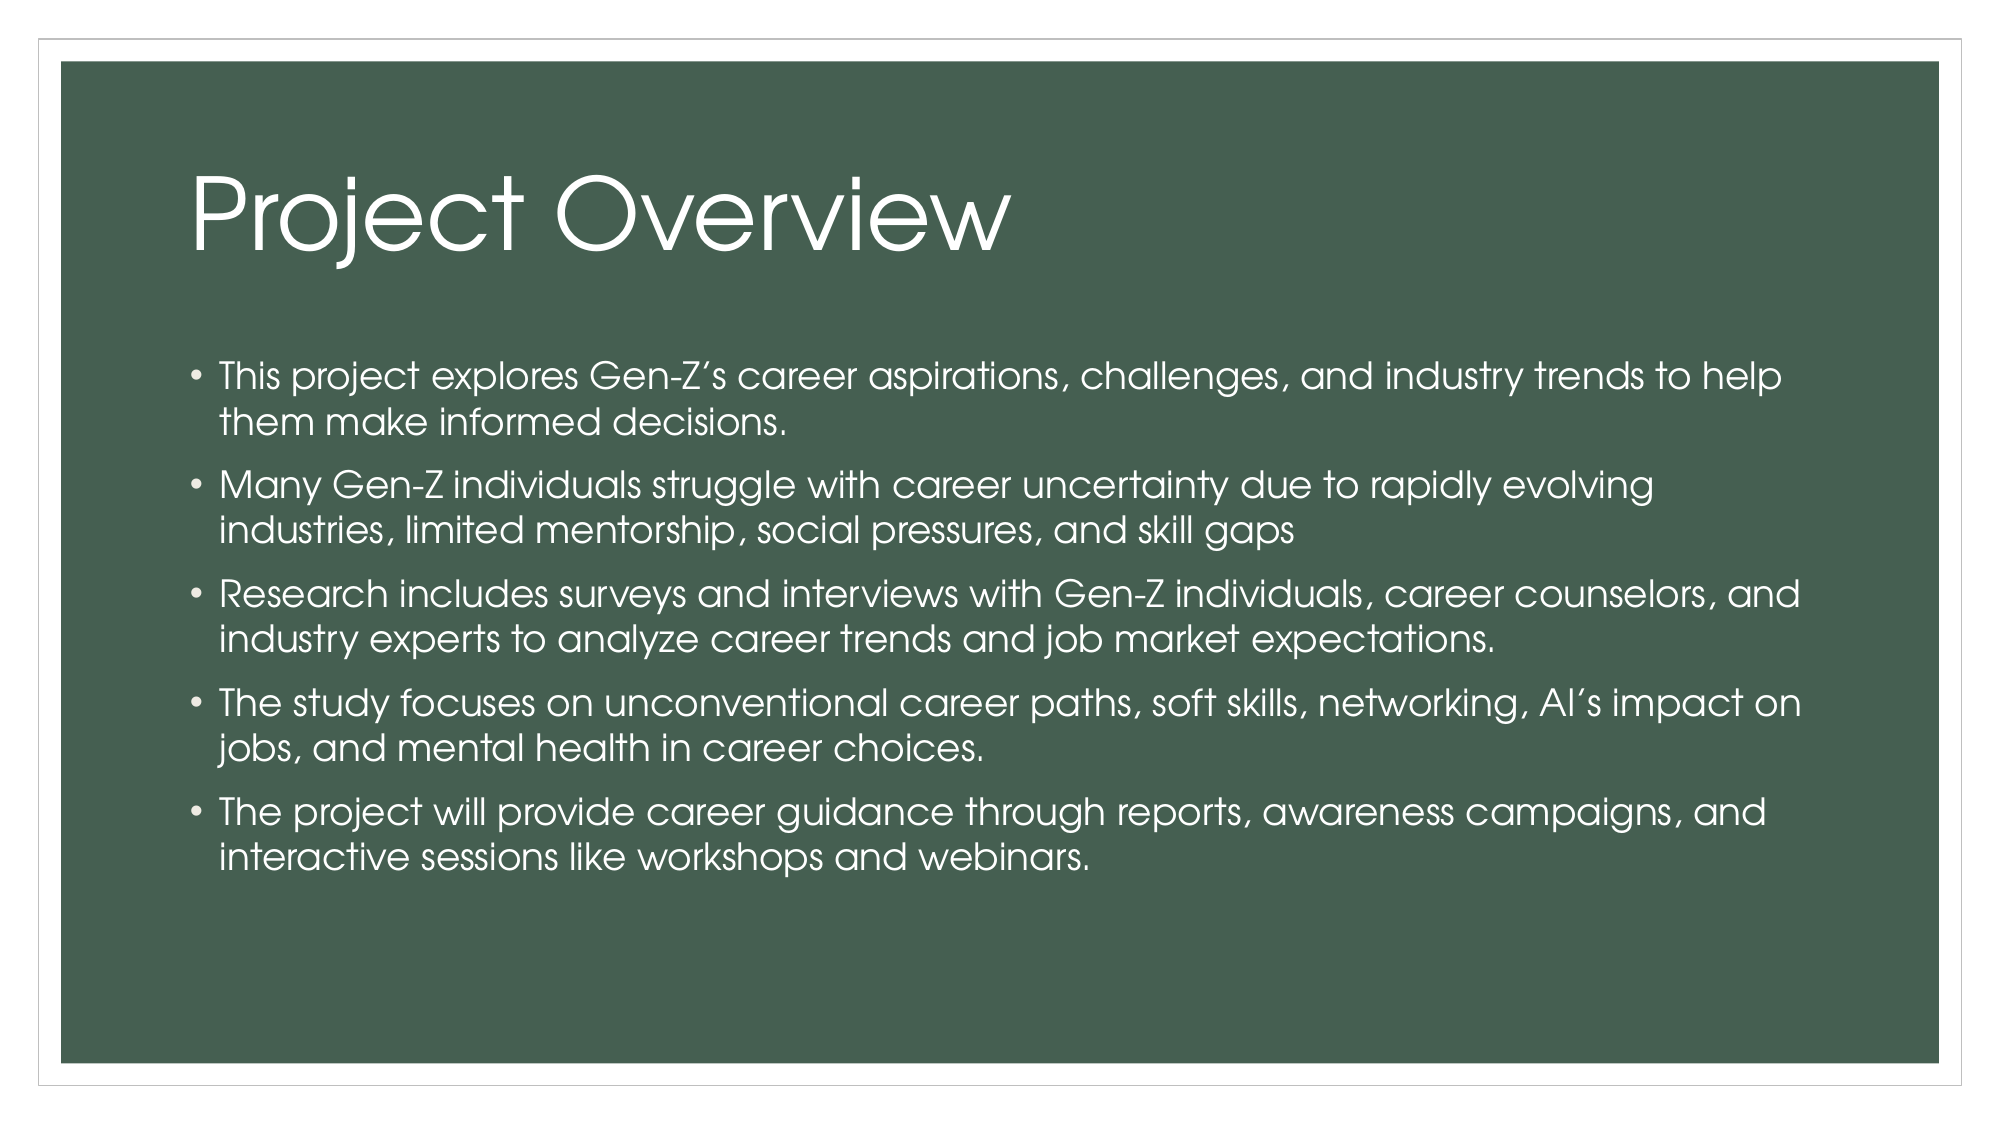

# Project Overview
This project explores Gen-Z’s career aspirations, challenges, and industry trends to help them make informed decisions.
Many Gen-Z individuals struggle with career uncertainty due to rapidly evolving industries, limited mentorship, social pressures, and skill gaps
Research includes surveys and interviews with Gen-Z individuals, career counselors, and industry experts to analyze career trends and job market expectations.
The study focuses on unconventional career paths, soft skills, networking, AI’s impact on jobs, and mental health in career choices.
The project will provide career guidance through reports, awareness campaigns, and interactive sessions like workshops and webinars.